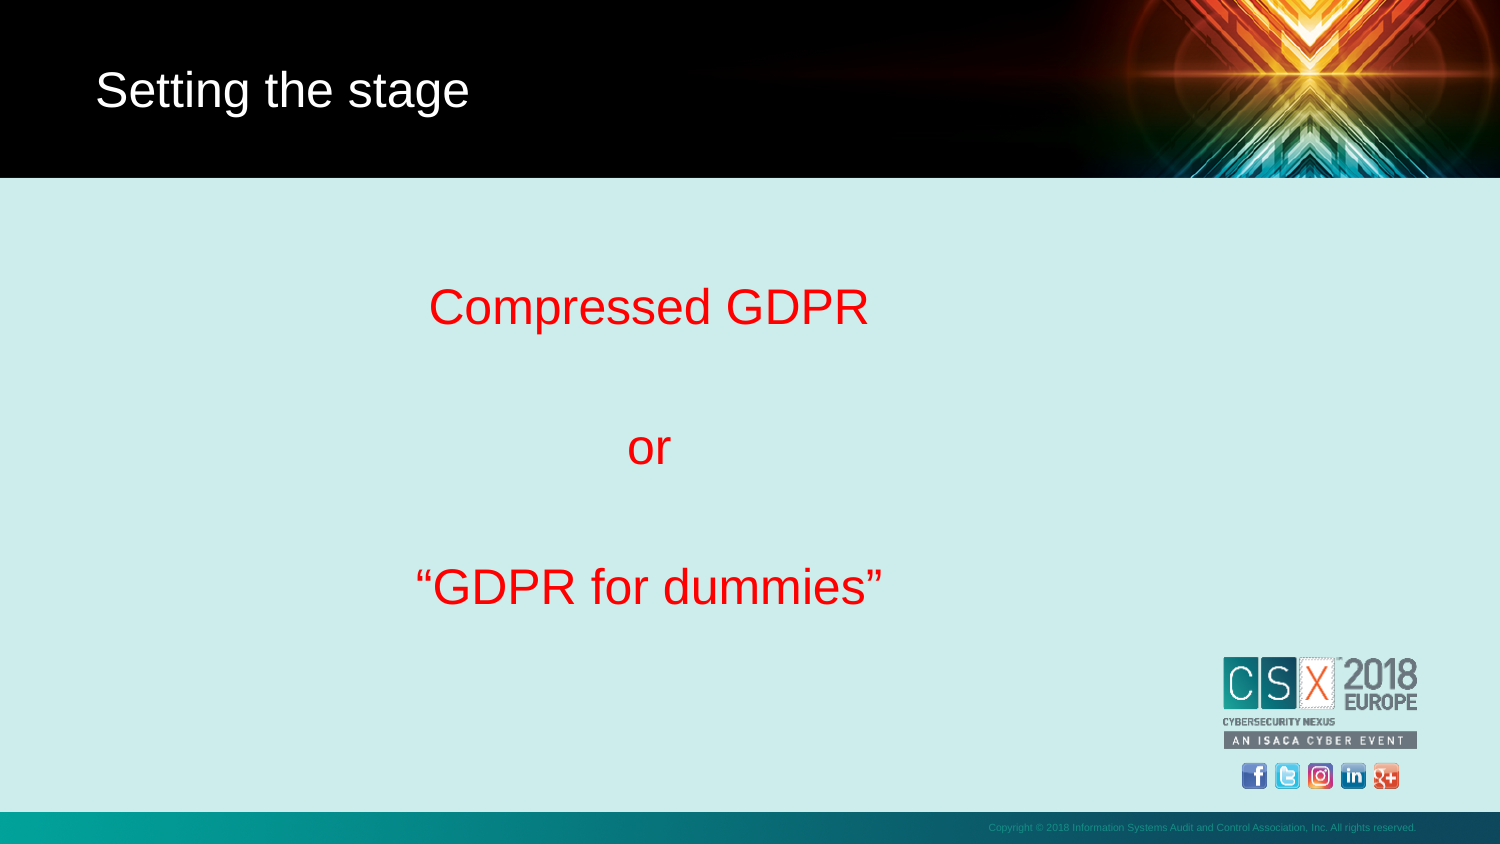

Setting the stage

Compressed GDPR

or

“GDPR for dummies”